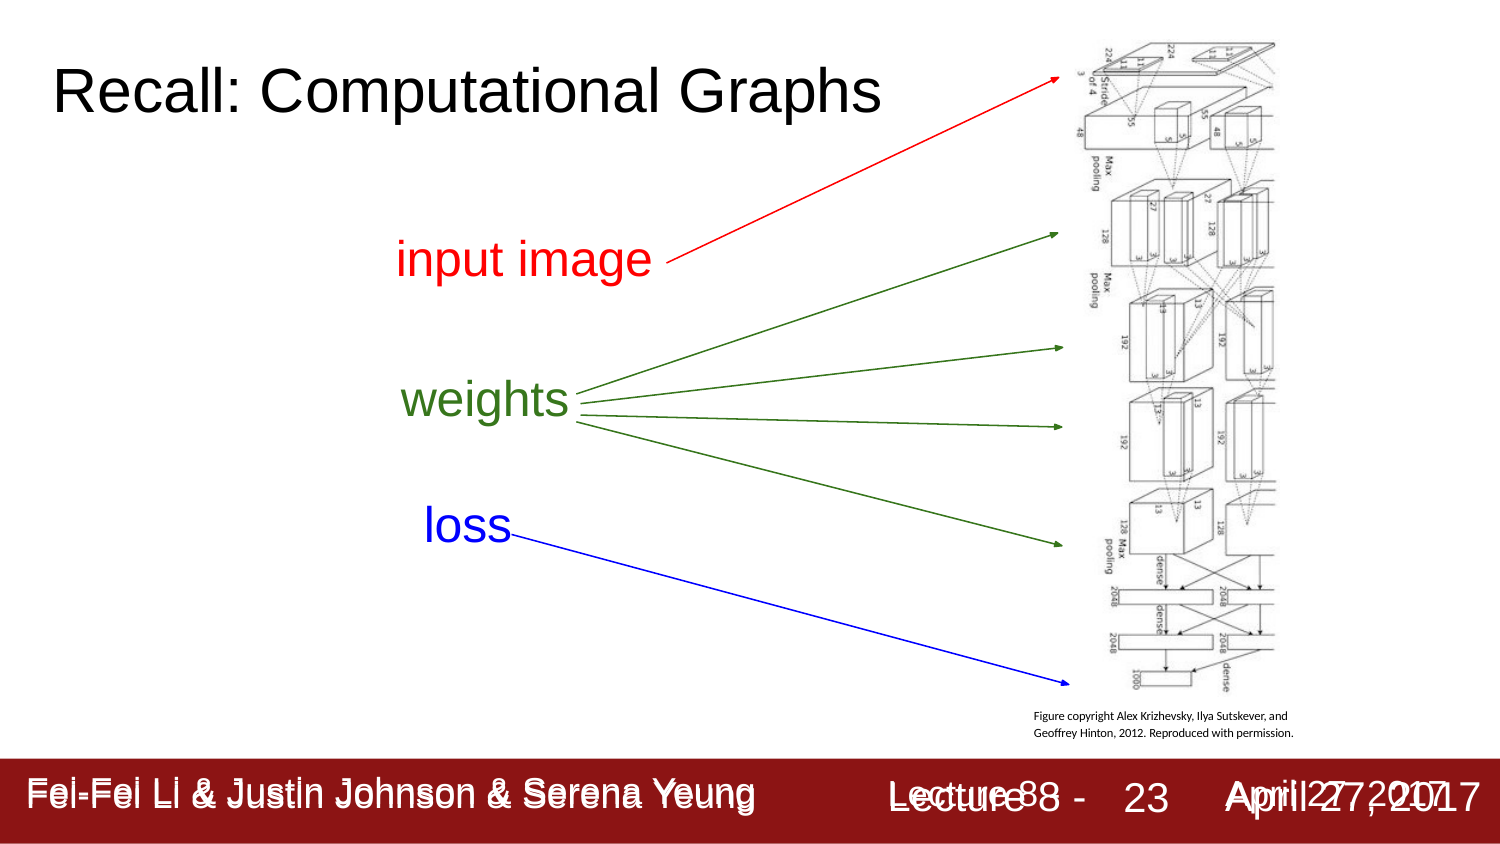

# Recall: Computational Graphs

input image
weights  loss

Figure copyright Alex Krizhevsky, Ilya Sutskever, and  Geoffrey Hinton, 2012. Reproduced with permission.
Lecture 8 -
April 27, 2017
Fei-Fei Li & Justin Johnson & Serena Yeung
23
Fei-Fei Li & Justin Johnson & Serena Yeung	Lecture 8 -	April 27, 2017